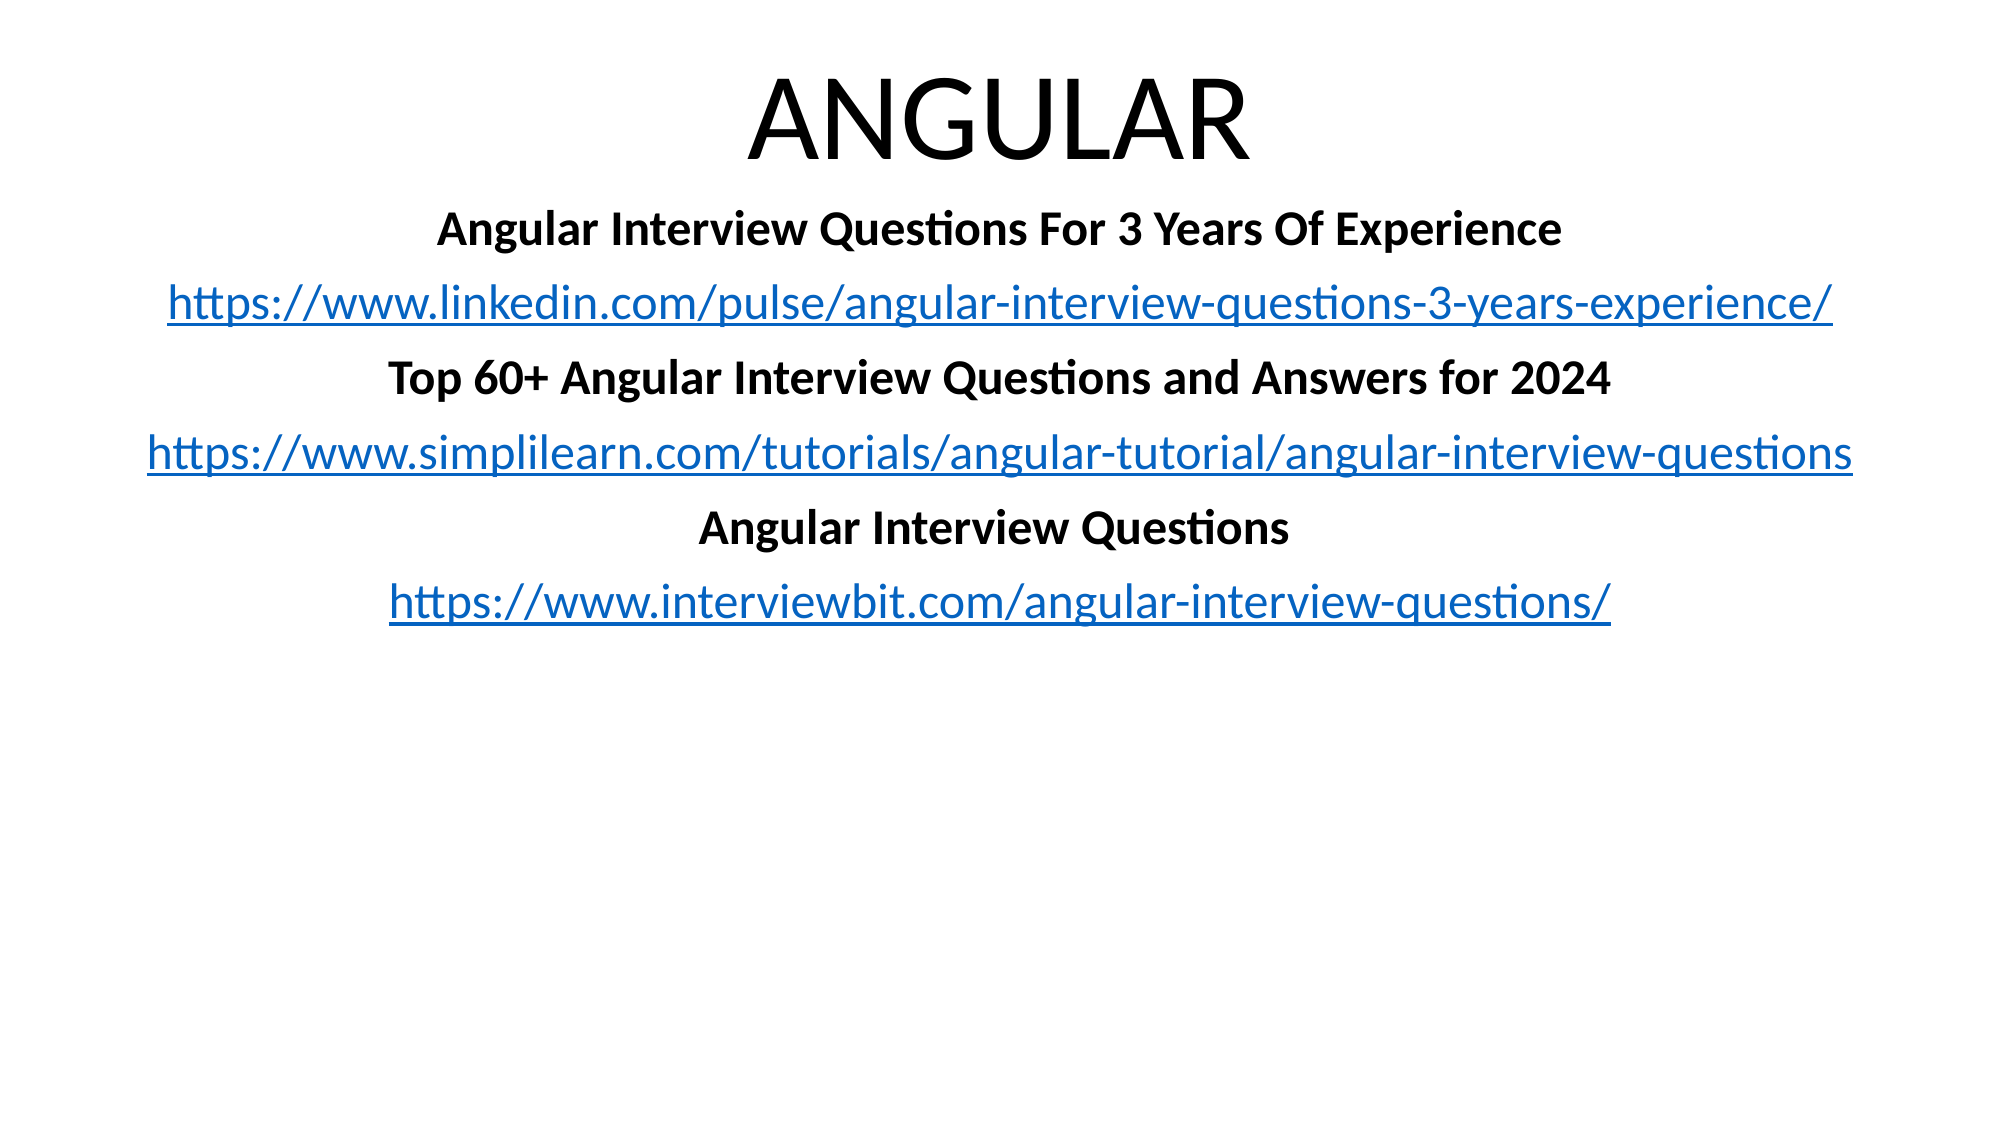

# ANGULAR
Angular Interview Questions For 3 Years Of Experience
https://www.linkedin.com/pulse/angular-interview-questions-3-years-experience/
Top 60+ Angular Interview Questions and Answers for 2024
https://www.simplilearn.com/tutorials/angular-tutorial/angular-interview-questions
Angular Interview Questions
https://www.interviewbit.com/angular-interview-questions/